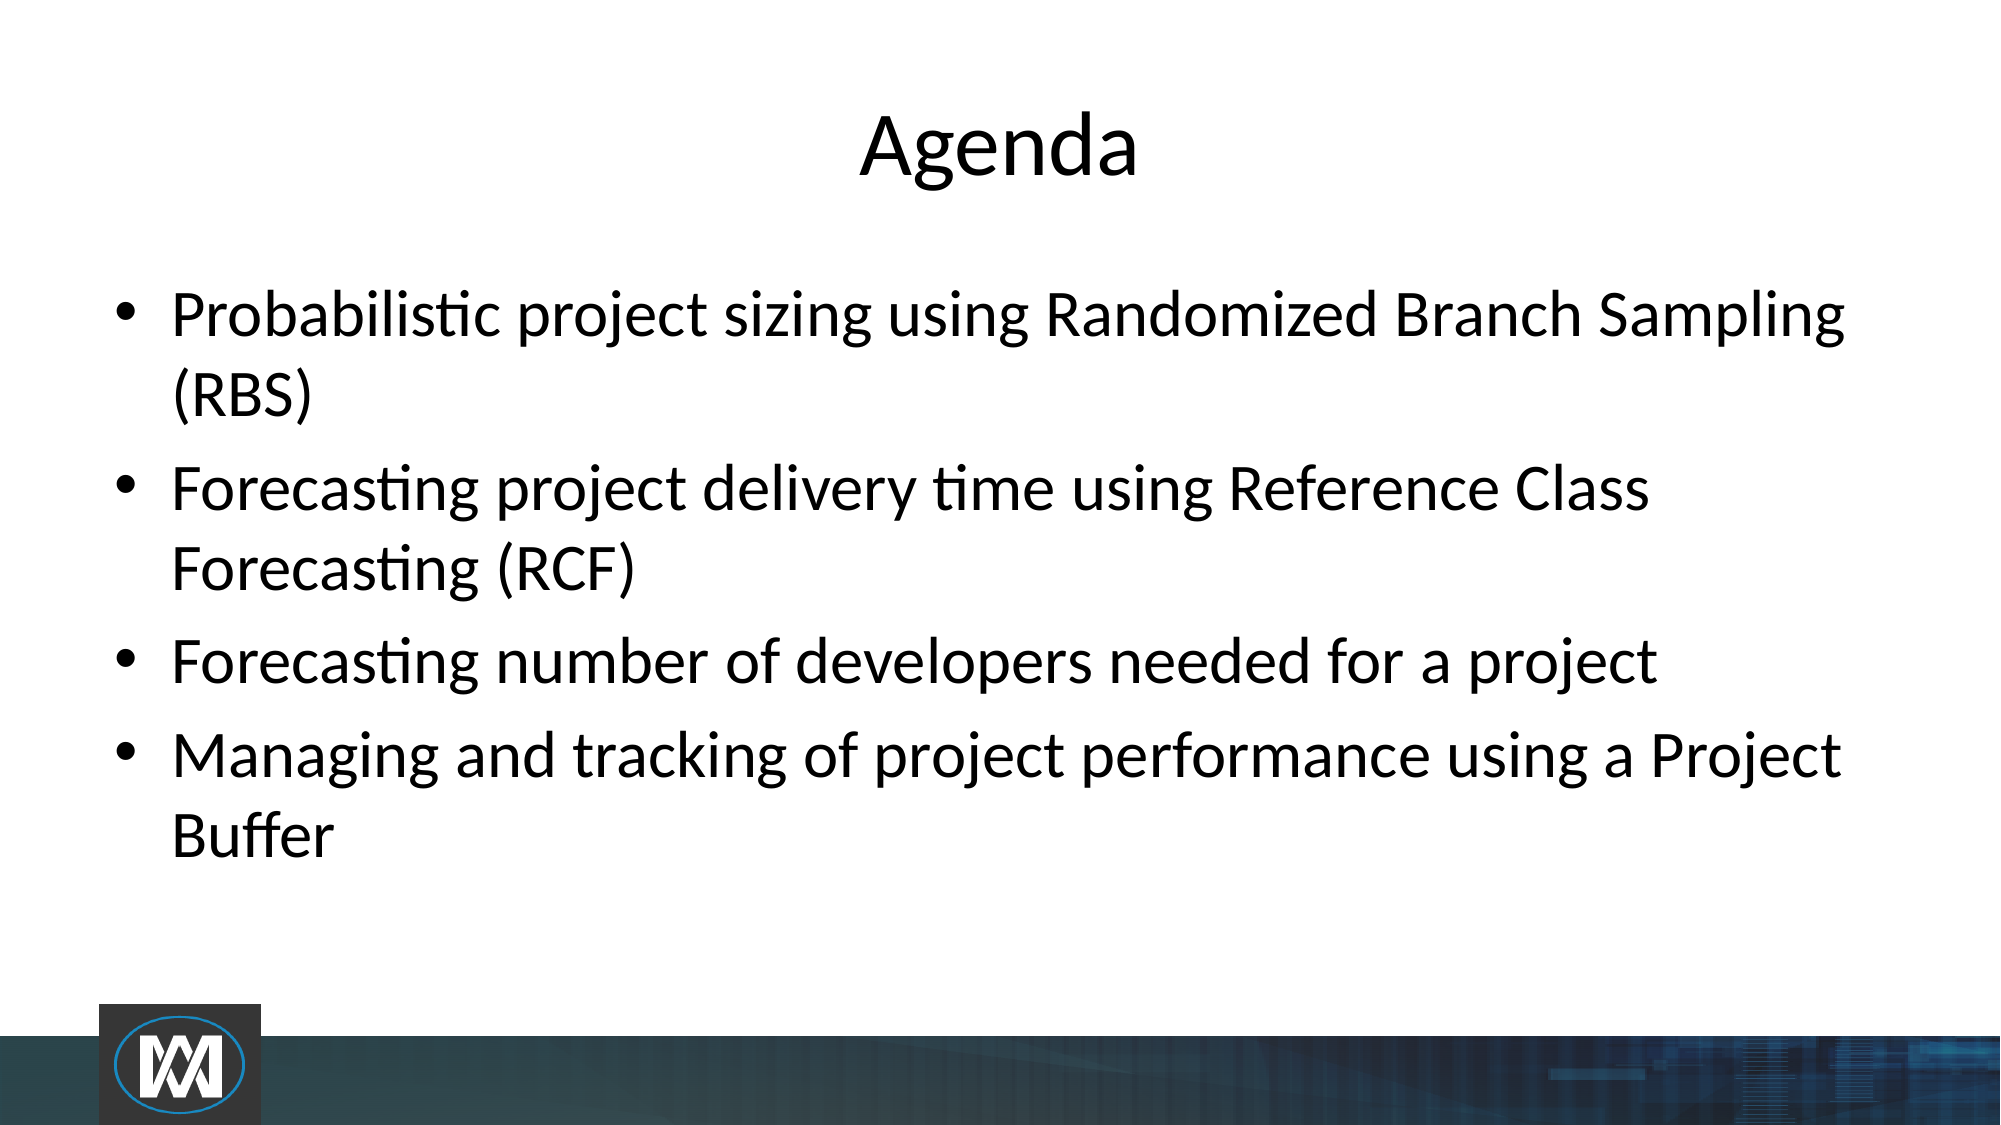

# Agenda
Probabilistic project sizing using Randomized Branch Sampling (RBS)
Forecasting project delivery time using Reference Class Forecasting (RCF)
Forecasting number of developers needed for a project
Managing and tracking of project performance using a Project Buffer